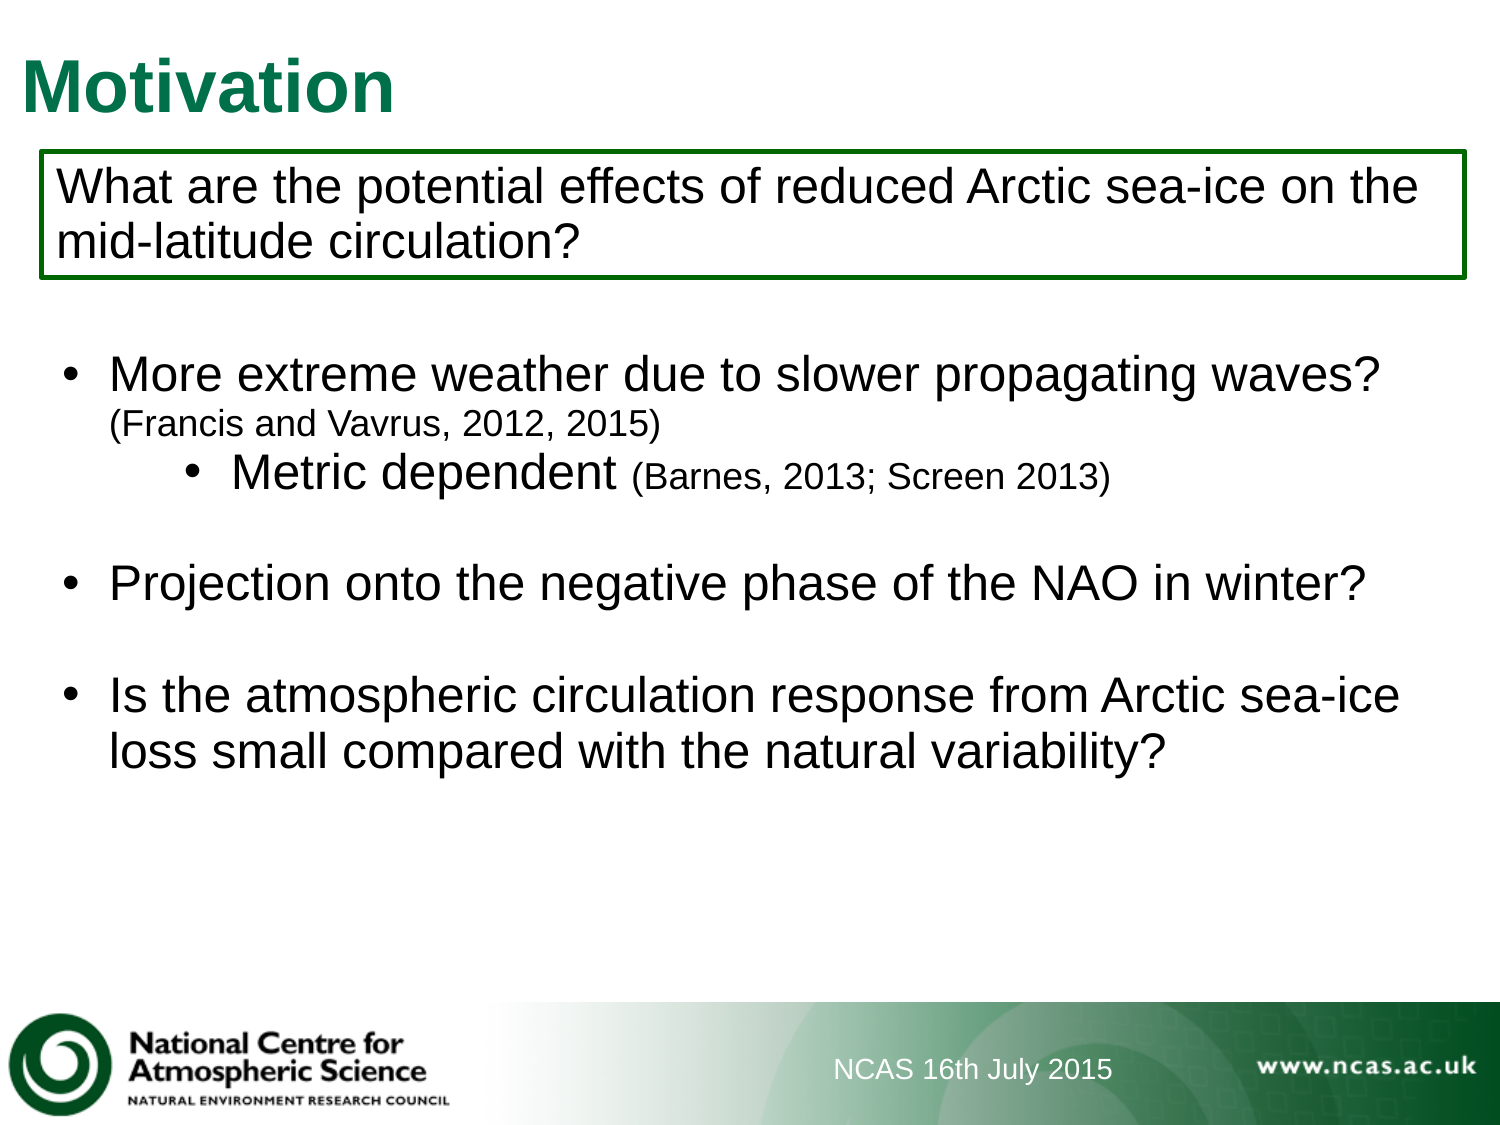

# Motivation
What are the potential effects of reduced Arctic sea-ice on the mid-latitude circulation?
More extreme weather due to slower propagating waves?
(Francis and Vavrus, 2012, 2015)
Metric dependent (Barnes, 2013; Screen 2013)

Projection onto the negative phase of the NAO in winter?

Is the atmospheric circulation response from Arctic sea-ice loss small compared with the natural variability?

NCAS 16th July 2015